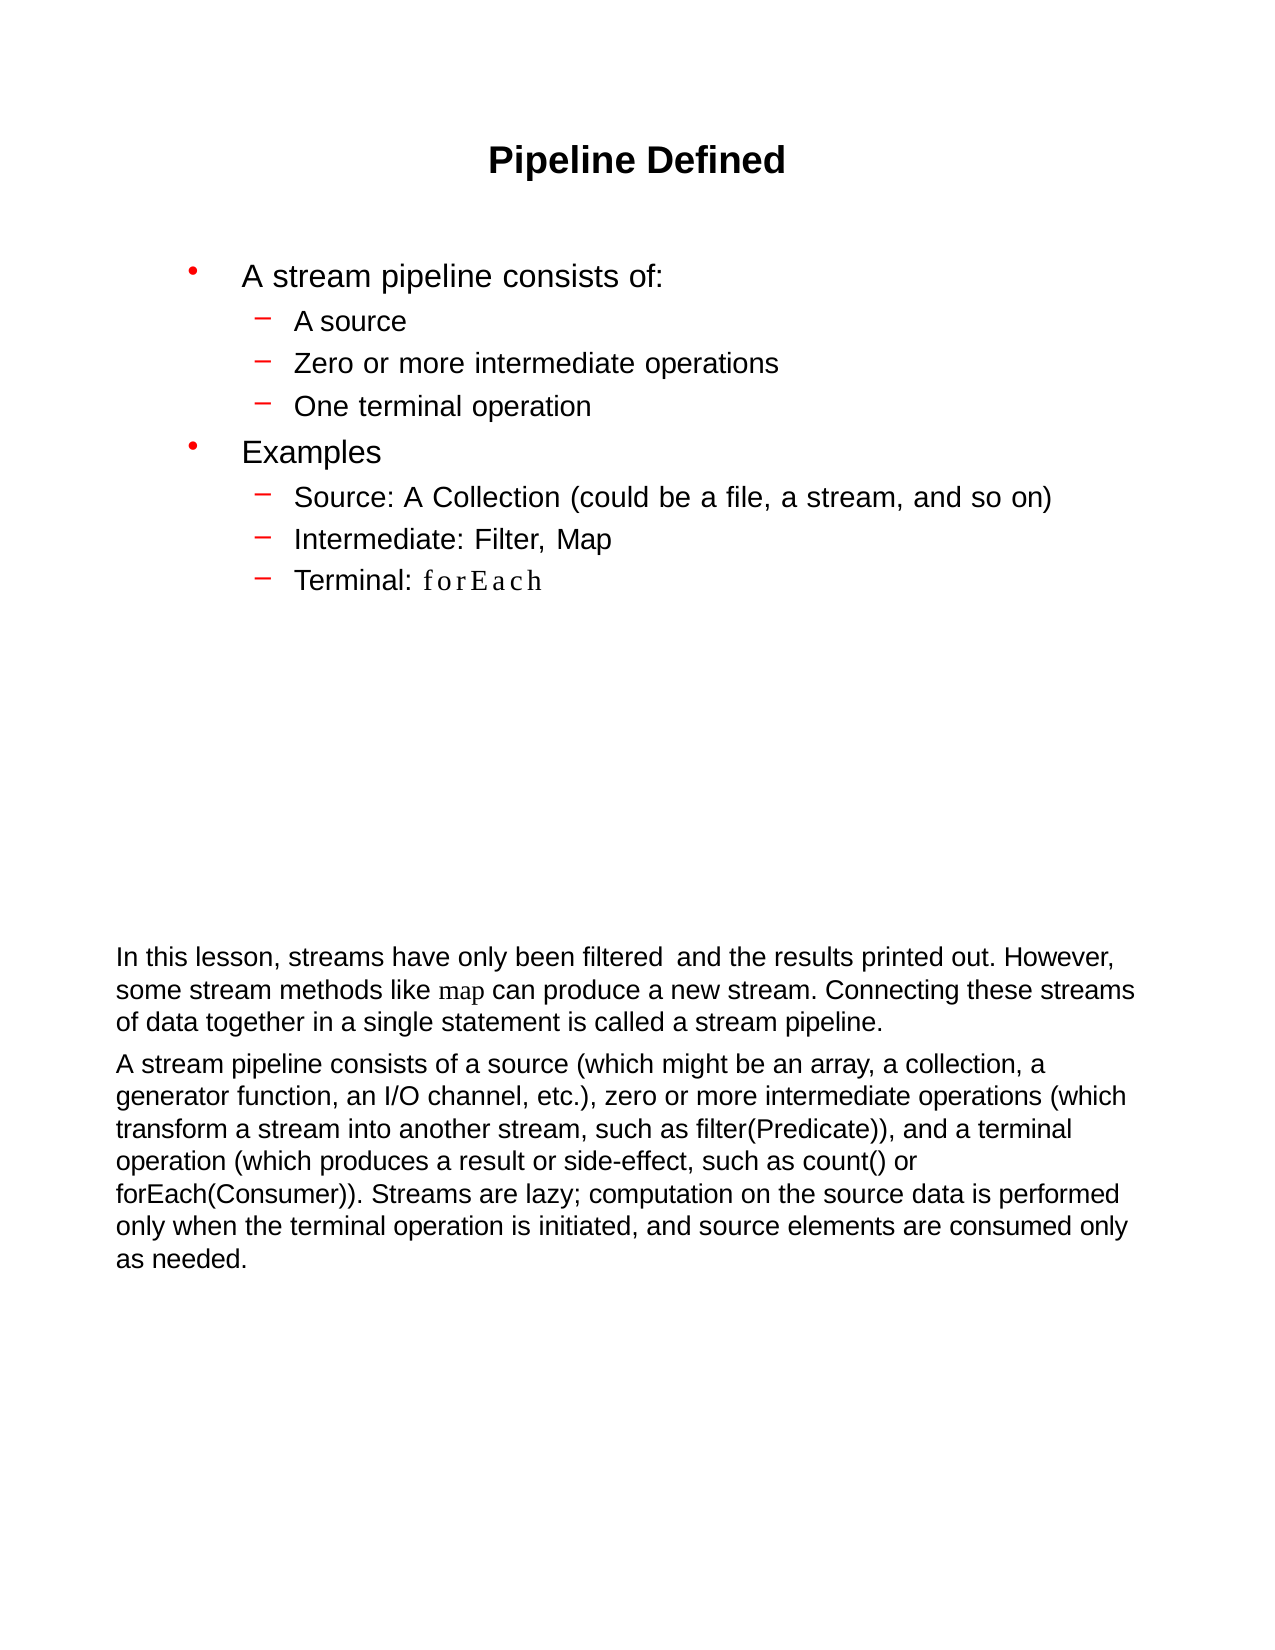

Pipeline Defined

A stream pipeline consists of:
A source
Zero or more intermediate operations
One terminal operation
Examples
Source: A Collection (could be a file, a stream, and so on)
Intermediate: Filter, Map
Terminal: forEach

In this lesson, streams have only been filtered and the results printed out. However, some stream methods like map can produce a new stream. Connecting these streams of data together in a single statement is called a stream pipeline.
A stream pipeline consists of a source (which might be an array, a collection, a generator function, an I/O channel, etc.), zero or more intermediate operations (which transform a stream into another stream, such as filter(Predicate)), and a terminal operation (which produces a result or side-effect, such as count() or forEach(Consumer)). Streams are lazy; computation on the source data is performed only when the terminal operation is initiated, and source elements are consumed only as needed.